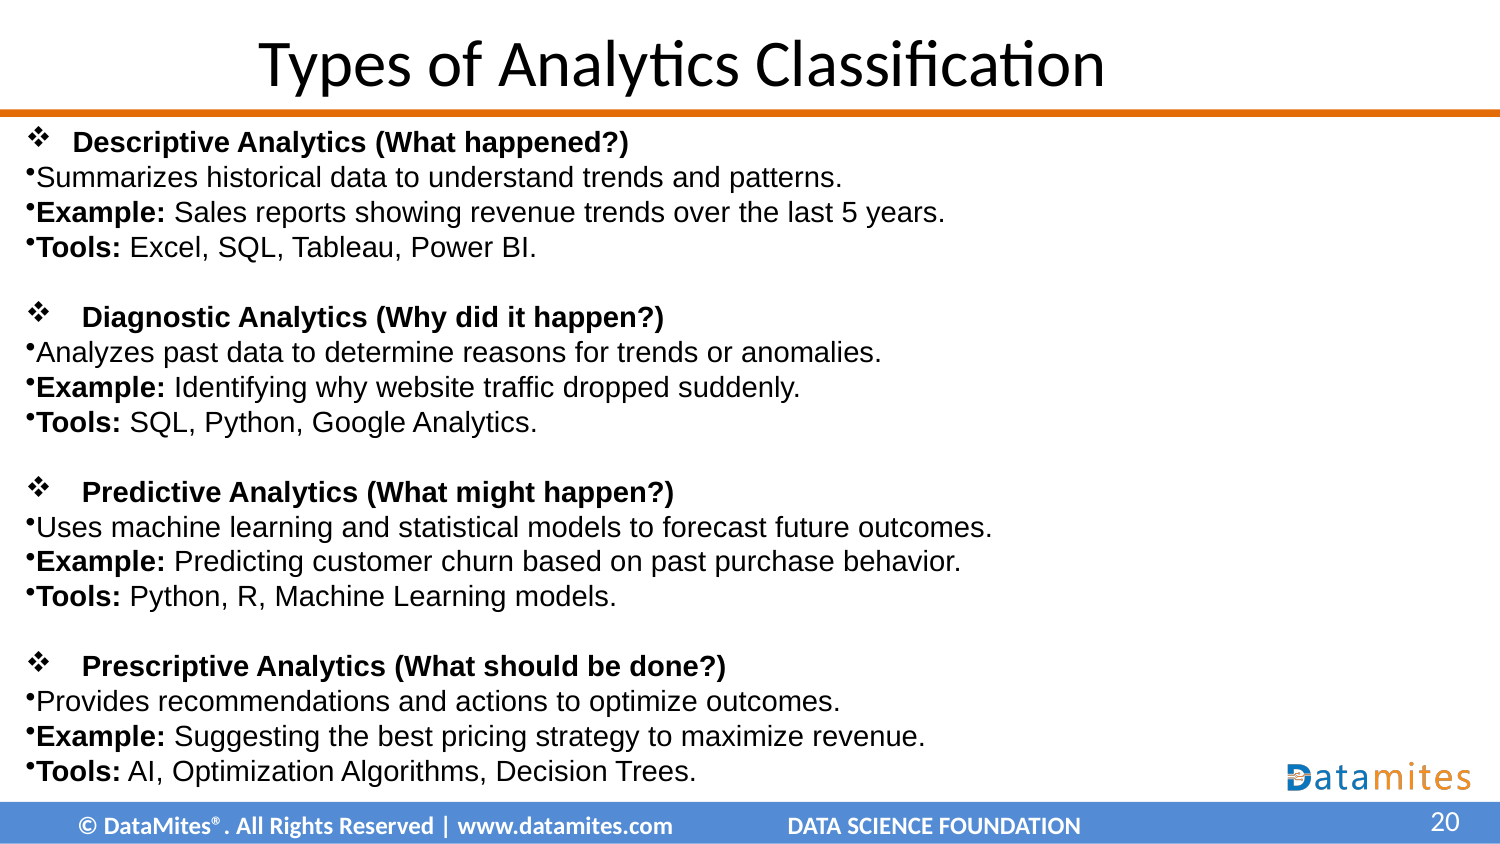

# Types of Analytics Classification
Descriptive Analytics (What happened?)
Summarizes historical data to understand trends and patterns.
Example: Sales reports showing revenue trends over the last 5 years.
Tools: Excel, SQL, Tableau, Power BI.

Diagnostic Analytics (Why did it happen?)
Analyzes past data to determine reasons for trends or anomalies.
Example: Identifying why website traffic dropped suddenly.
Tools: SQL, Python, Google Analytics.

Predictive Analytics (What might happen?)
Uses machine learning and statistical models to forecast future outcomes.
Example: Predicting customer churn based on past purchase behavior.
Tools: Python, R, Machine Learning models.

Prescriptive Analytics (What should be done?)
Provides recommendations and actions to optimize outcomes.
Example: Suggesting the best pricing strategy to maximize revenue.
Tools: AI, Optimization Algorithms, Decision Trees.

20